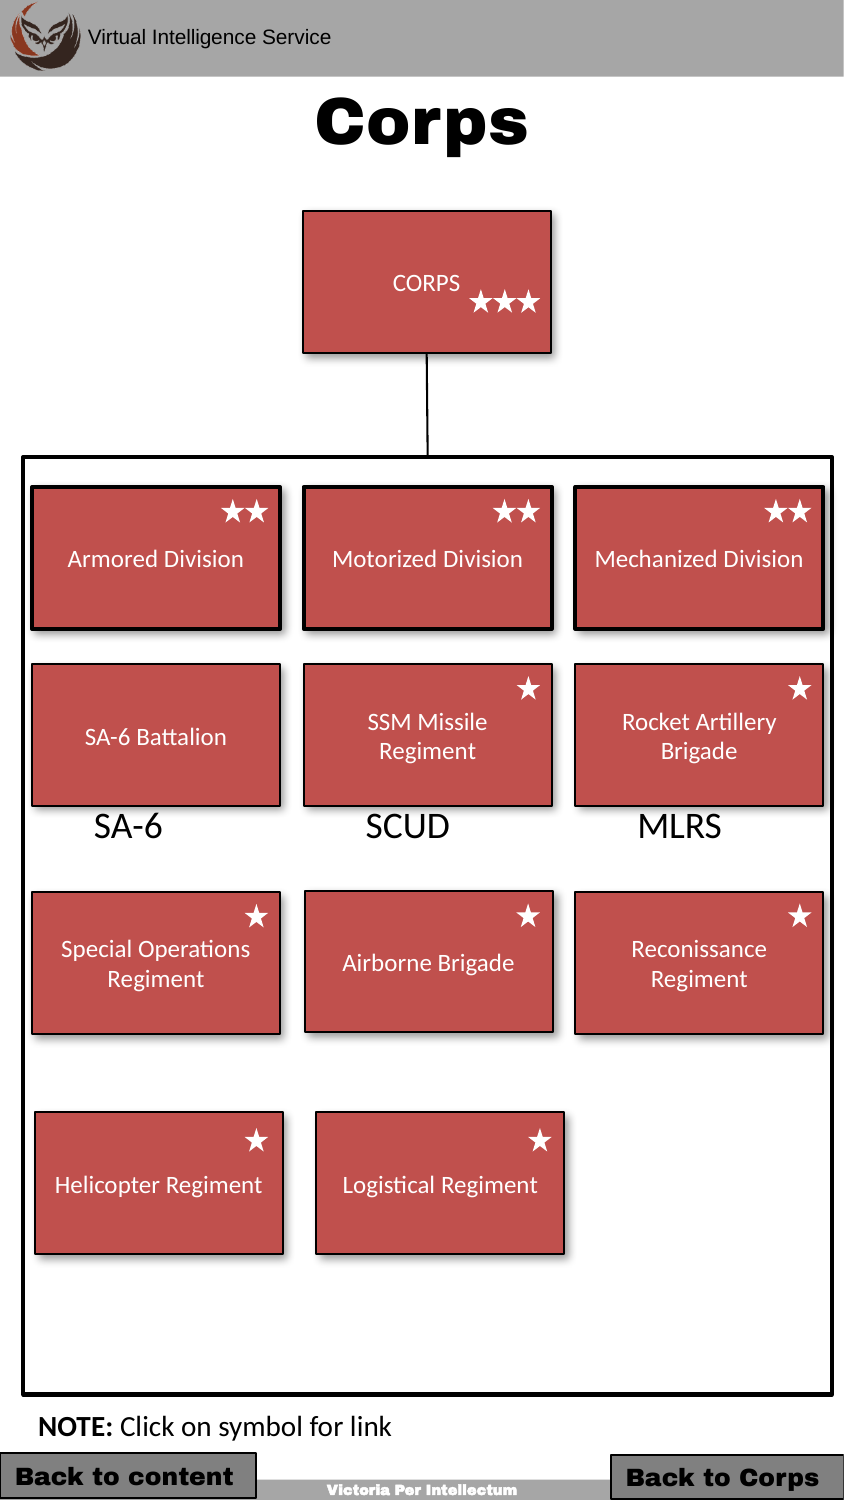

# Corps
CORPS

Armored Division
Motorized Division
Mechanized Division

SA-6 Battalion
SSM Missile Regiment
Rocket Artillery Brigade

SA-6
SCUD
MLRS
Airborne Brigade
Special Operations Regiment
Reconissance Regiment

Helicopter Regiment
Logistical Regiment

NOTE: Click on symbol for link
Back to content
Back to Corps